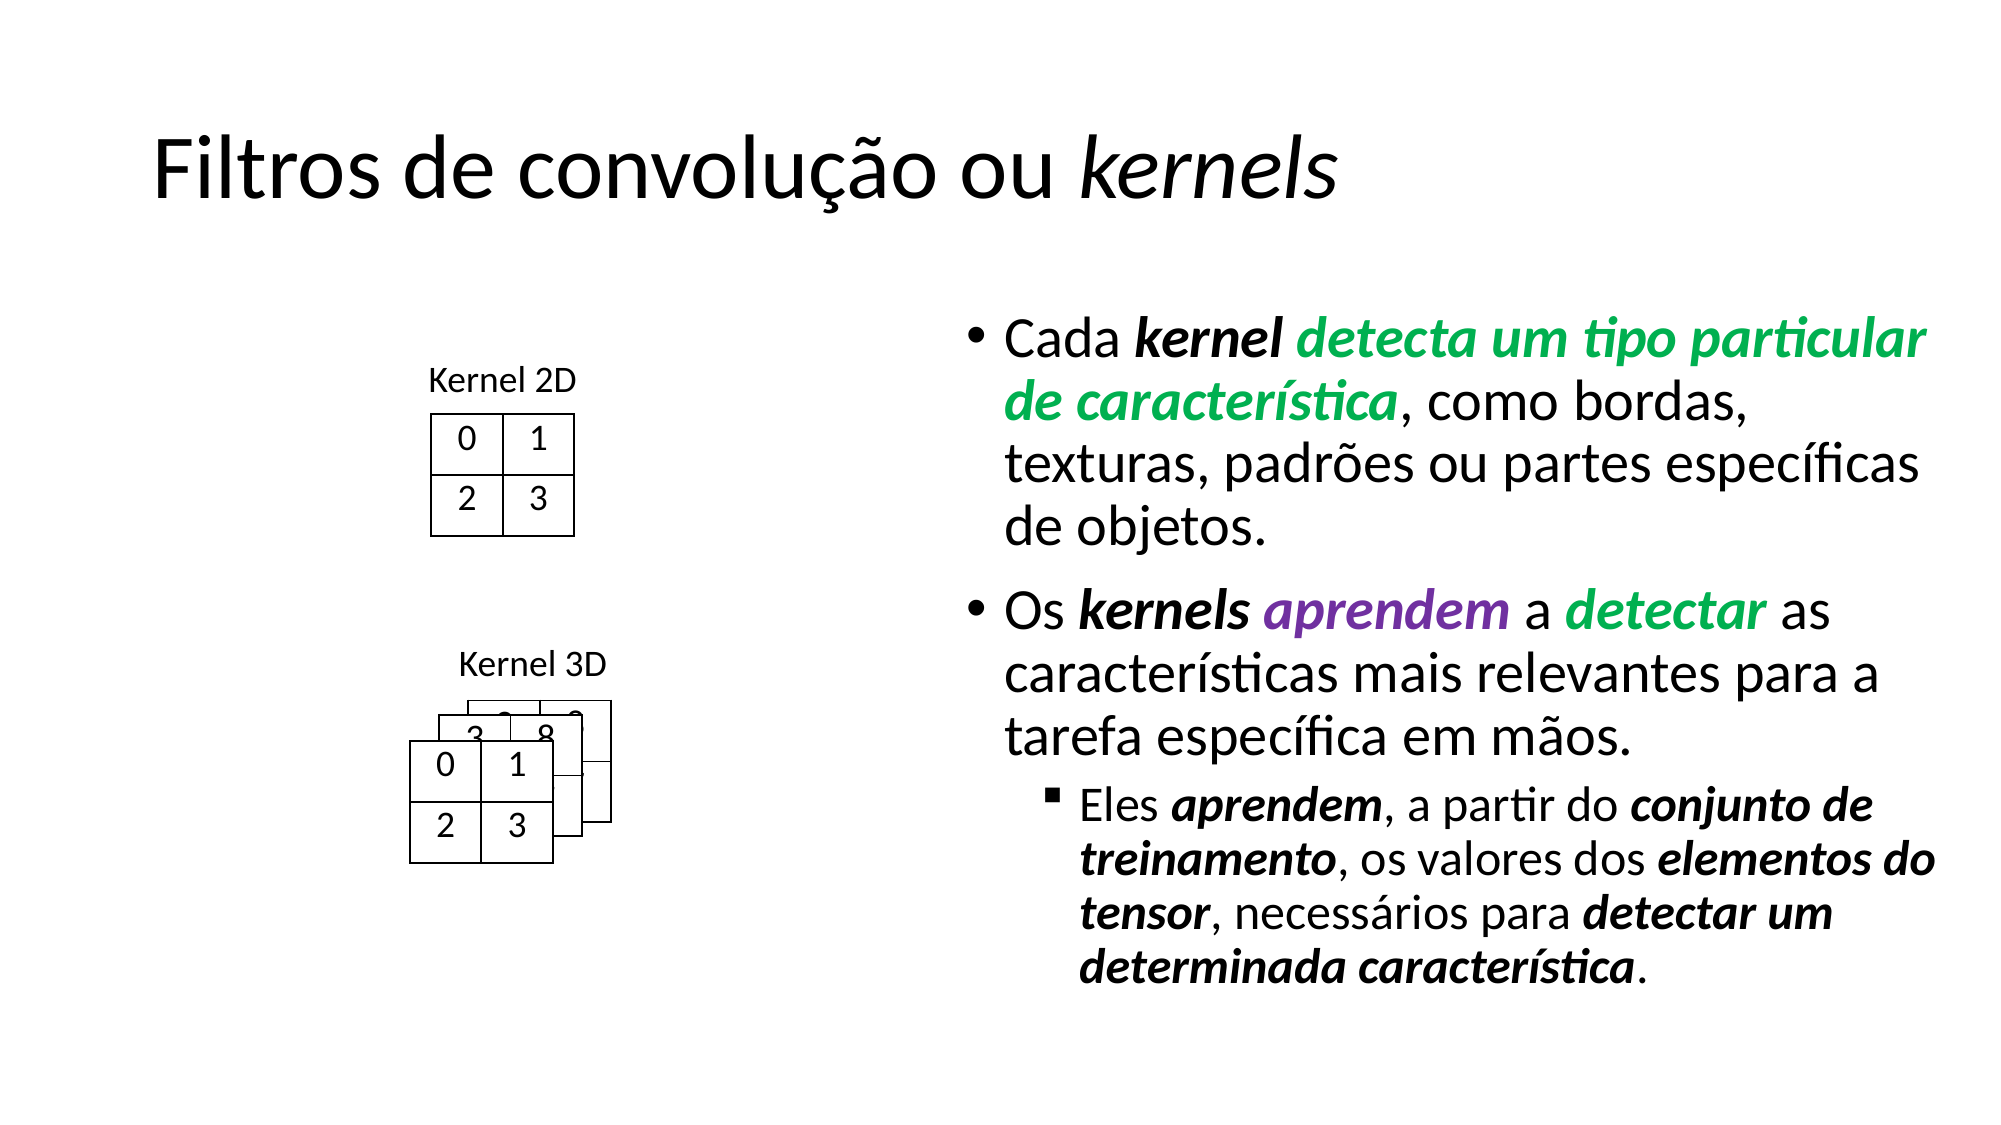

# Filtros de convolução ou kernels
Cada kernel detecta um tipo particular de característica, como bordas, texturas, padrões ou partes específicas de objetos.
Os kernels aprendem a detectar as características mais relevantes para a tarefa específica em mãos.
Eles aprendem, a partir do conjunto de treinamento, os valores dos elementos do tensor, necessários para detectar um determinada característica.
Kernel 2D
| 0 | 1 |
| --- | --- |
| 2 | 3 |
Kernel 3D
| 3 | 8 |
| --- | --- |
| 1 | 7 |
| 3 | 8 |
| --- | --- |
| 1 | 7 |
| 0 | 1 |
| --- | --- |
| 2 | 3 |